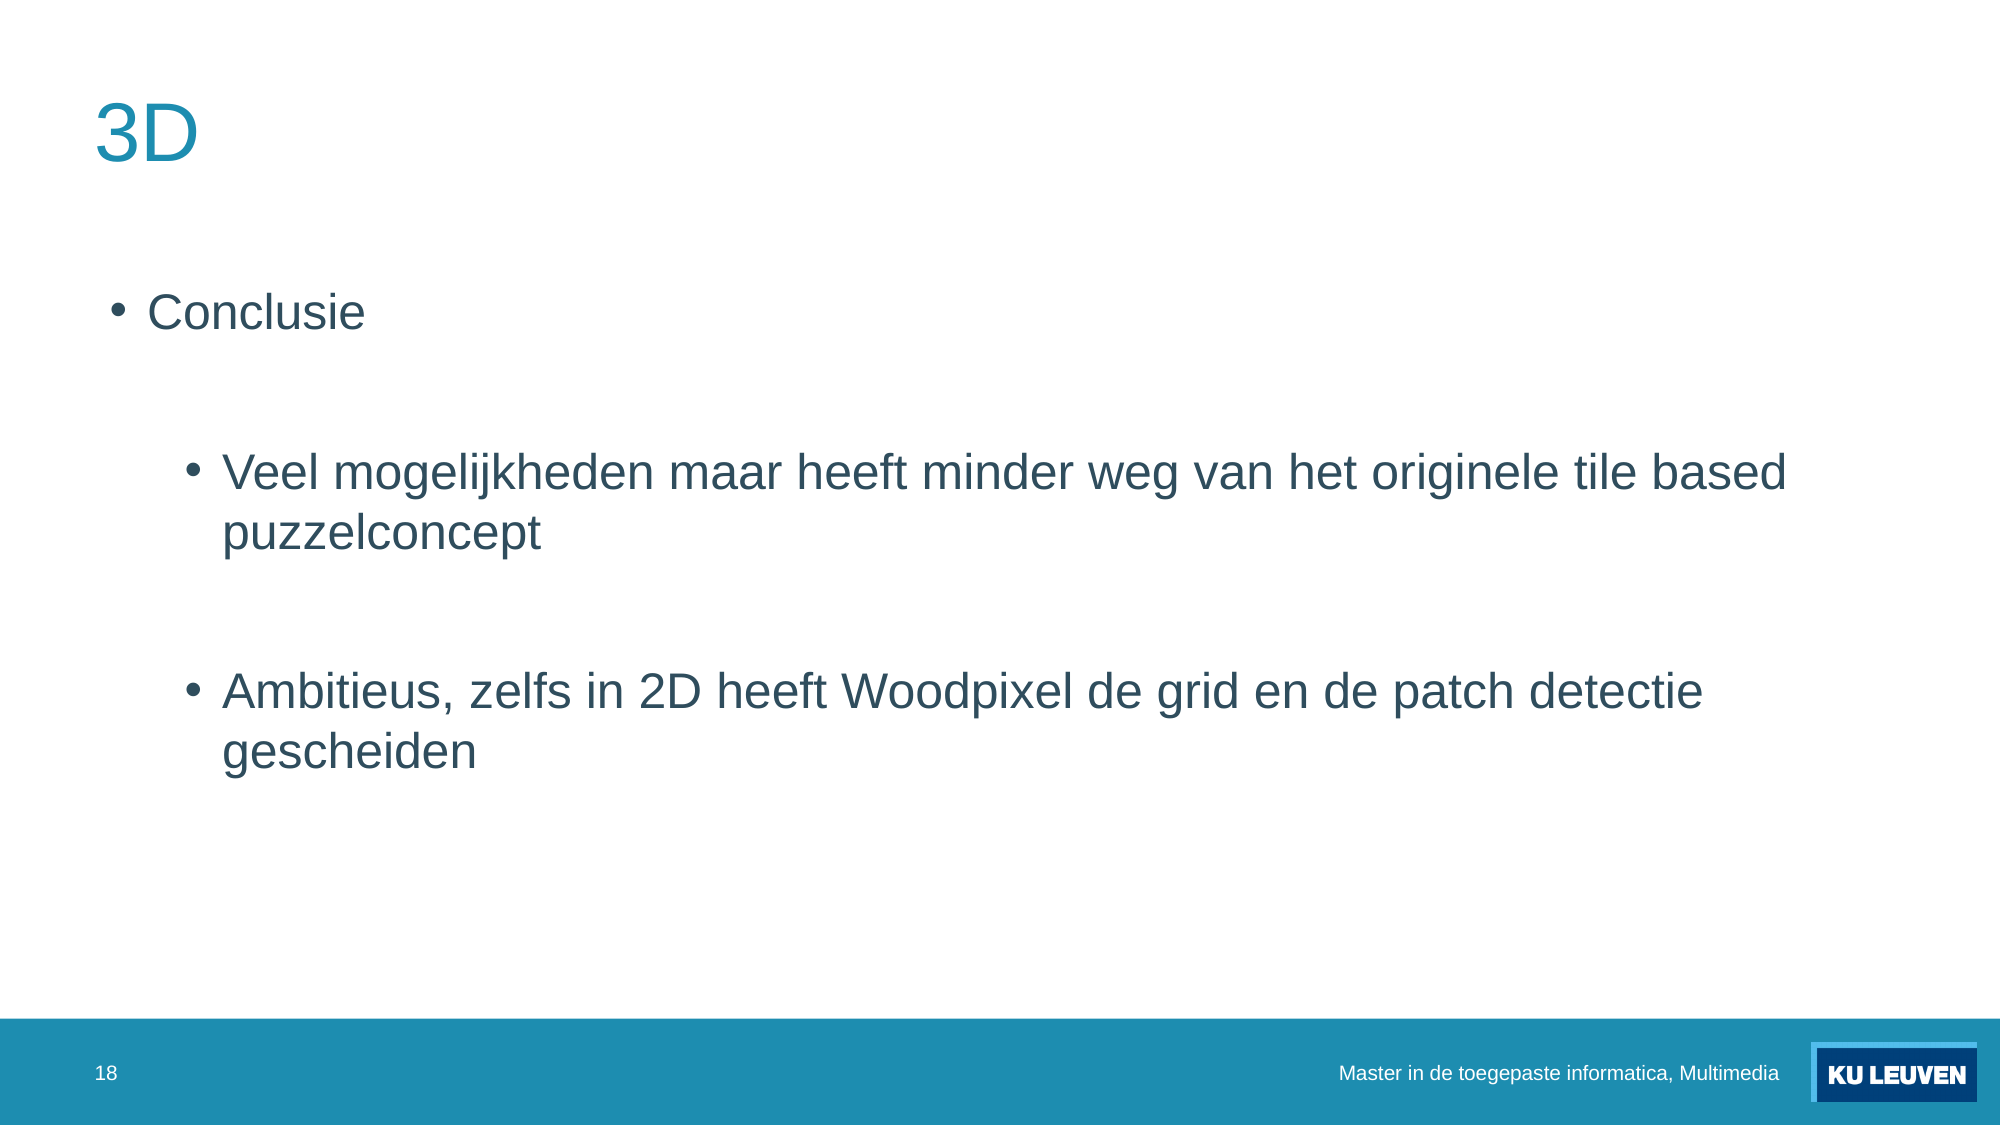

# 3D
Conclusie

Veel mogelijkheden maar heeft minder weg van het originele tile based puzzelconcept

Ambitieus, zelfs in 2D heeft Woodpixel de grid en de patch detectie gescheiden
18
Master in de toegepaste informatica, Multimedia